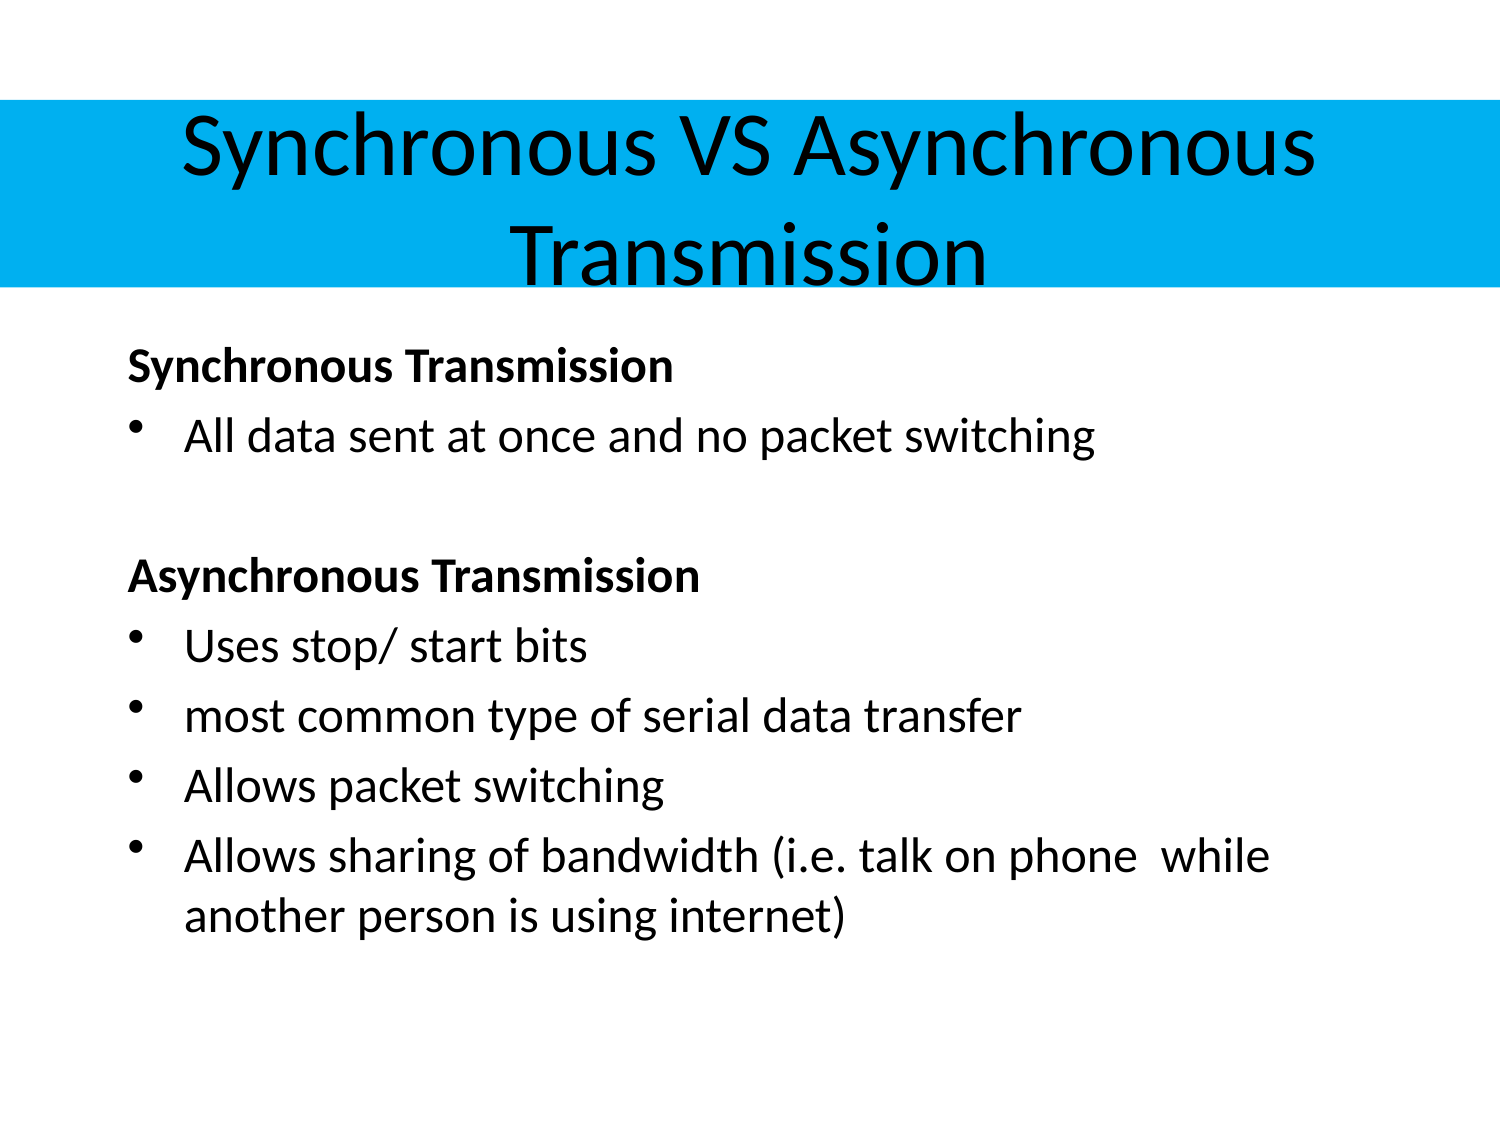

# Synchronous VS Asynchronous Transmission
Synchronous Transmission
All data sent at once and no packet switching

Asynchronous Transmission
Uses stop/ start bits
most common type of serial data transfer
Allows packet switching
Allows sharing of bandwidth (i.e. talk on phone  while another person is using internet)